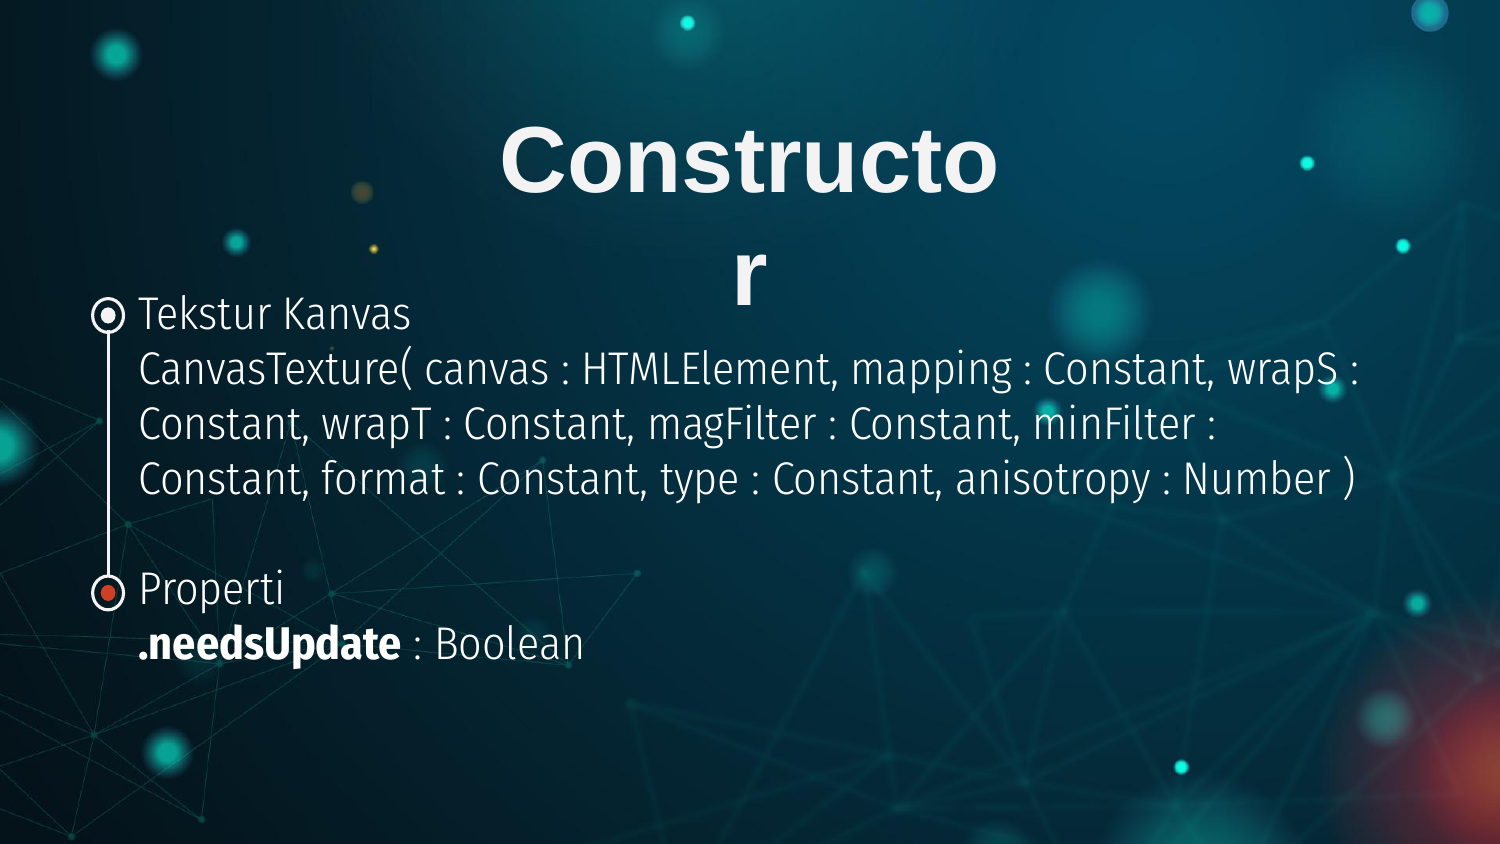

# Constructor
Tekstur Kanvas
CanvasTexture( canvas : HTMLElement, mapping : Constant, wrapS : Constant, wrapT : Constant, magFilter : Constant, minFilter : Constant, format : Constant, type : Constant, anisotropy : Number )

Properti
.needsUpdate : Boolean